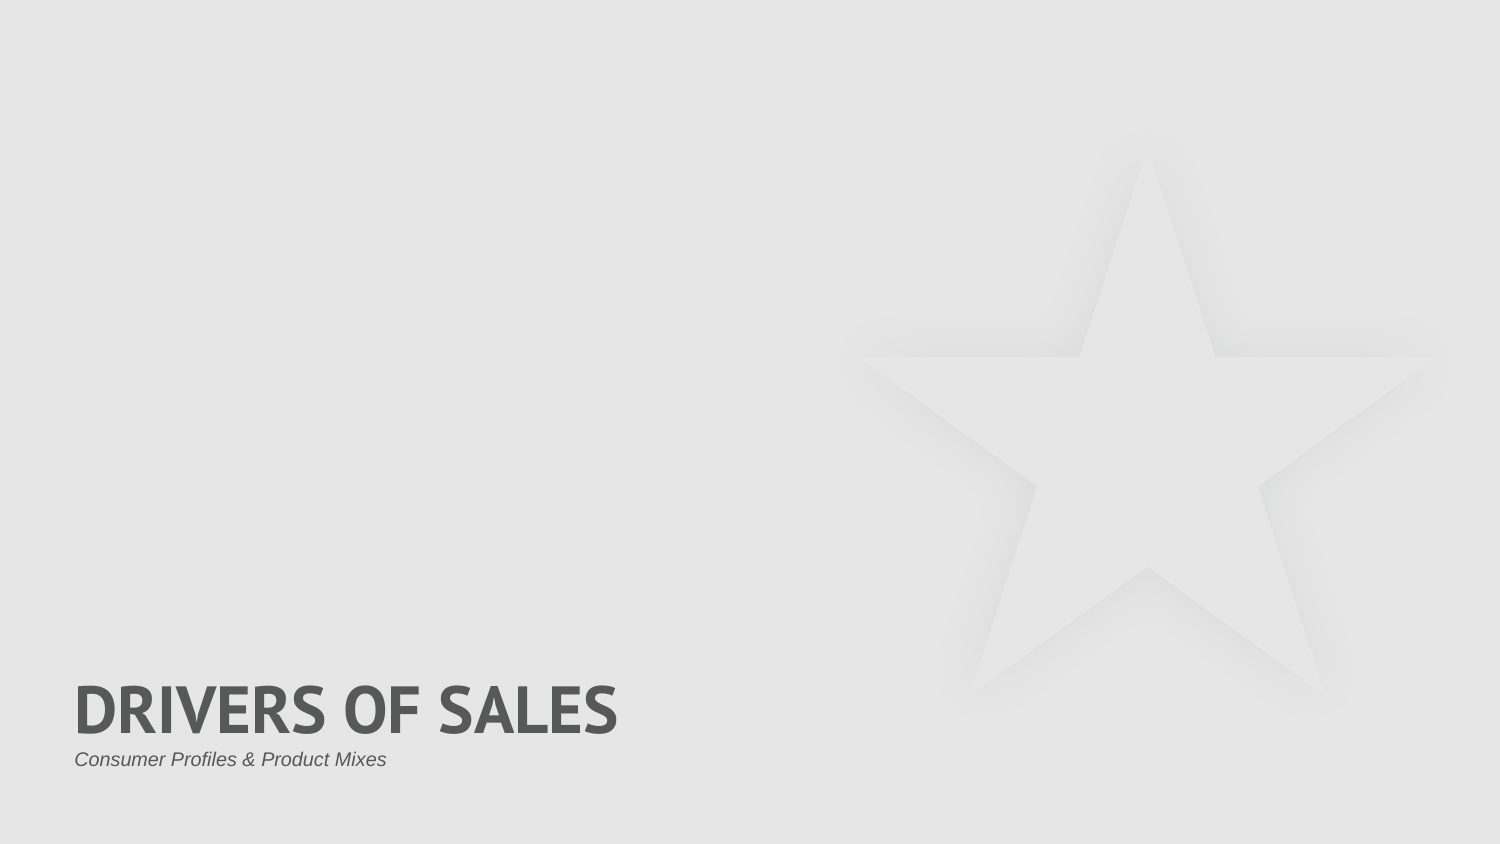

# DRIVERS OF SALES
Consumer Profiles & Product Mixes